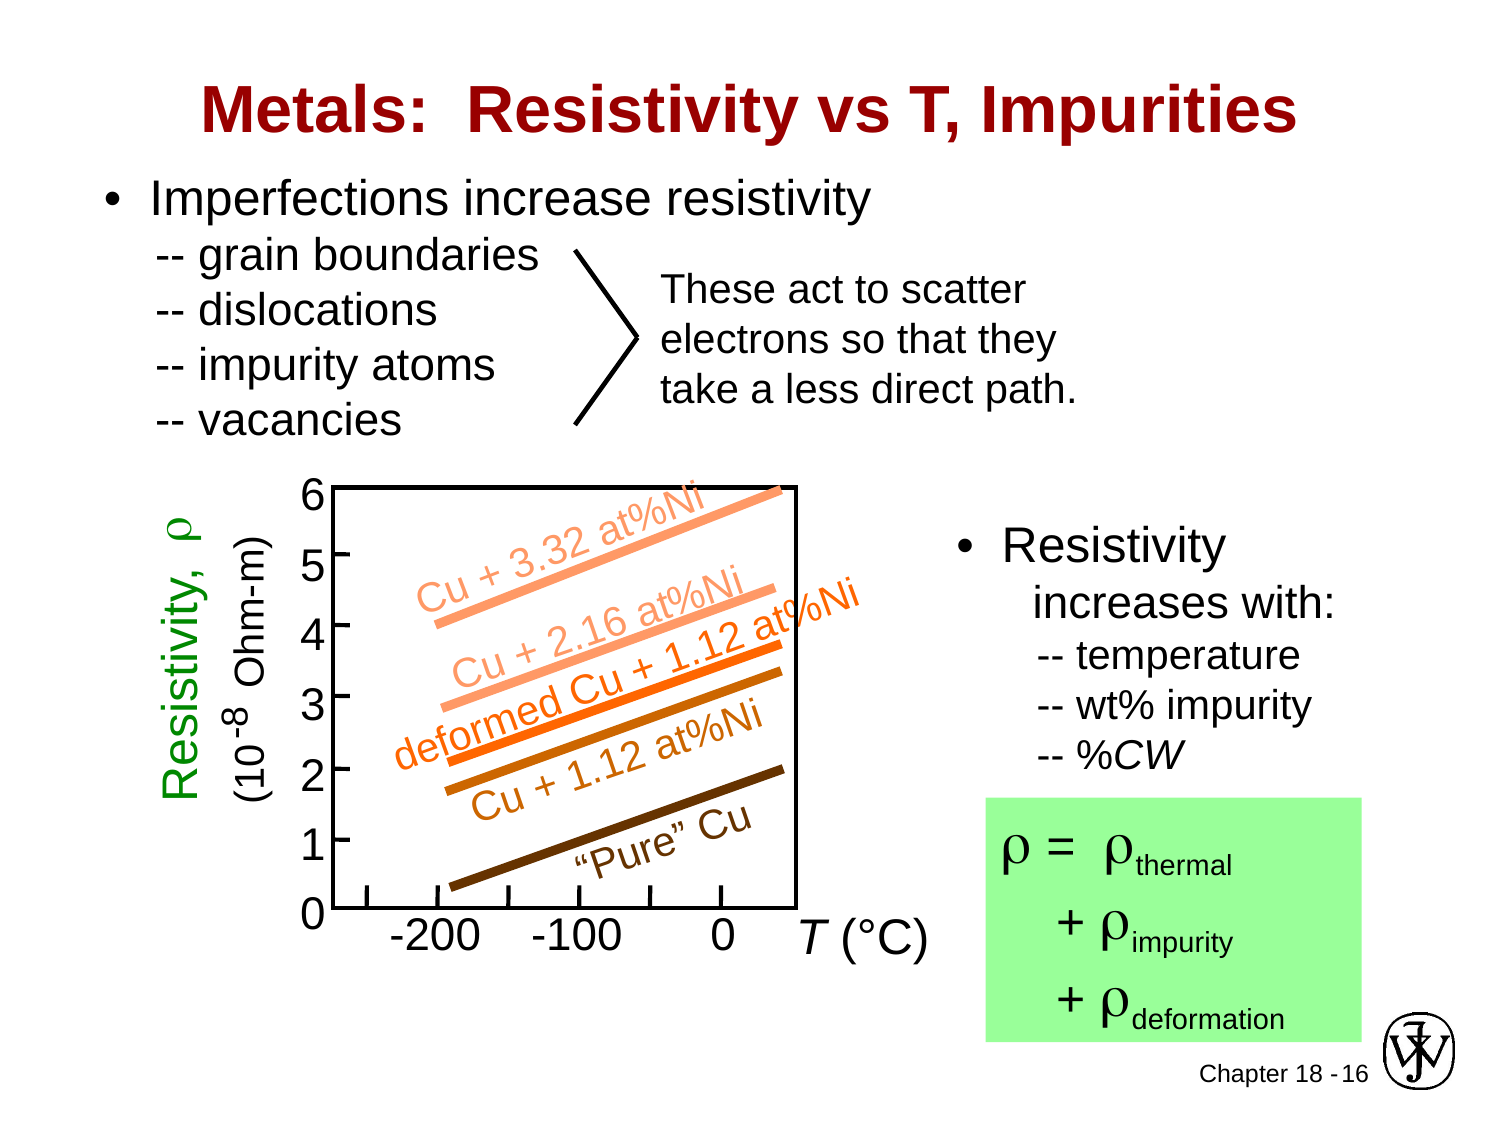

# Metals:  Resistivity vs T, Impurities
•  Imperfections increase resistivity
    -- grain boundaries
    -- dislocations
    -- impurity atoms
    -- vacancies

These act to scatter
electrons so that they
take a less direct path.

6

ρ
Cu + 3.32 at%Ni
5

 Ohm-m)
Cu + 2.16 at%Ni
4

Resistivity,
deformed Cu + 1.12 at%Ni

3

-8
Cu + 1.12 at%Ni
2
(10

1
“Pure” Cu

0

-200
-100
0
T (°C)
•  Resistivity
      increases with:
       -- temperature
       -- wt% impurity
       -- %CW
ρ =  ρthermal
    + ρimpurity
    + ρdeformation
16